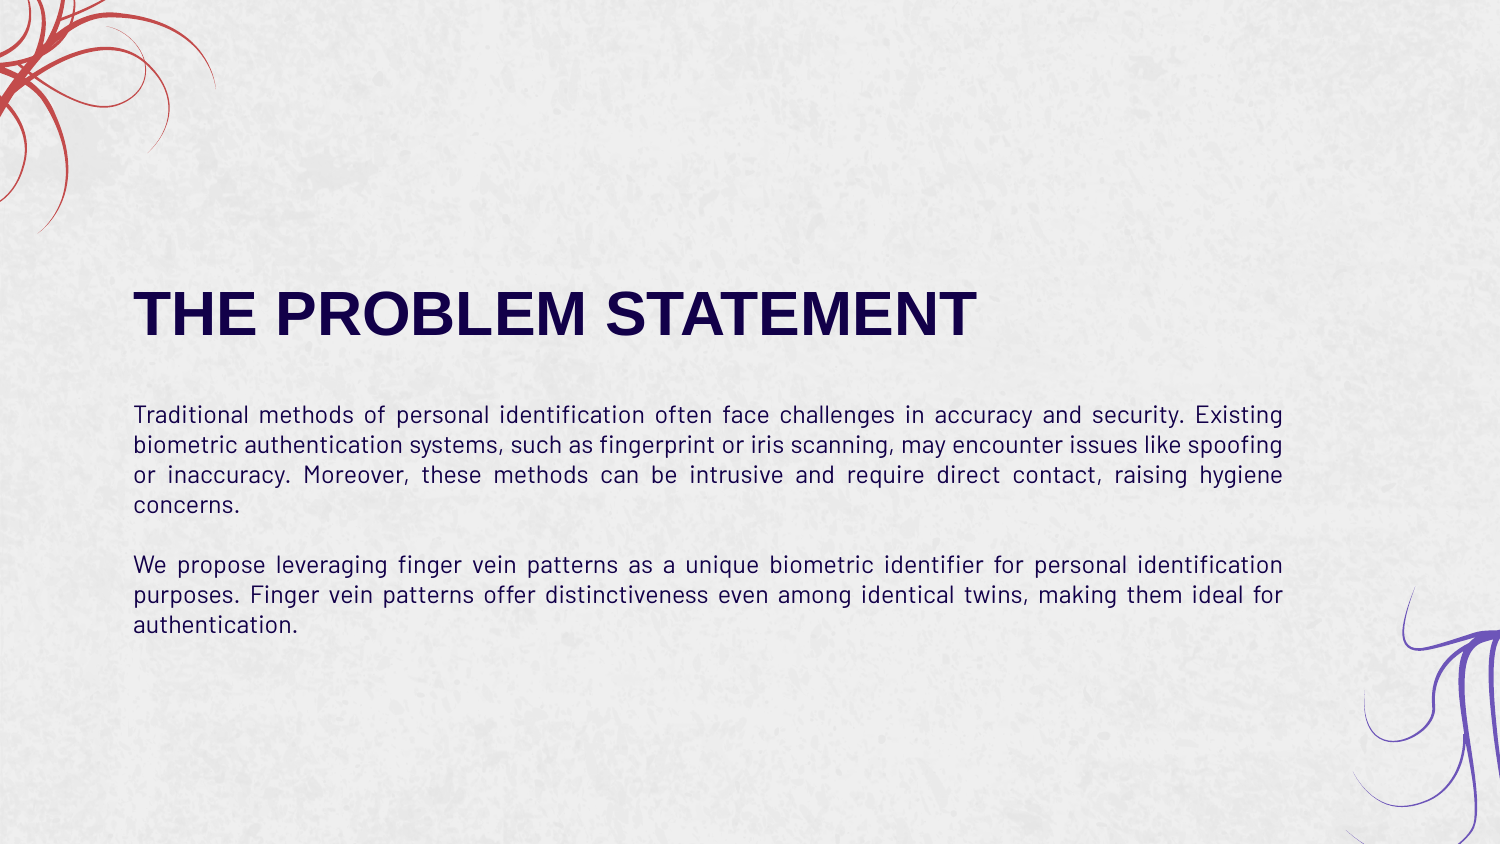

# THE PROBLEM STATEMENT
Traditional methods of personal identification often face challenges in accuracy and security. Existing biometric authentication systems, such as fingerprint or iris scanning, may encounter issues like spoofing or inaccuracy. Moreover, these methods can be intrusive and require direct contact, raising hygiene concerns.

We propose leveraging finger vein patterns as a unique biometric identifier for personal identification purposes. Finger vein patterns offer distinctiveness even among identical twins, making them ideal for authentication.